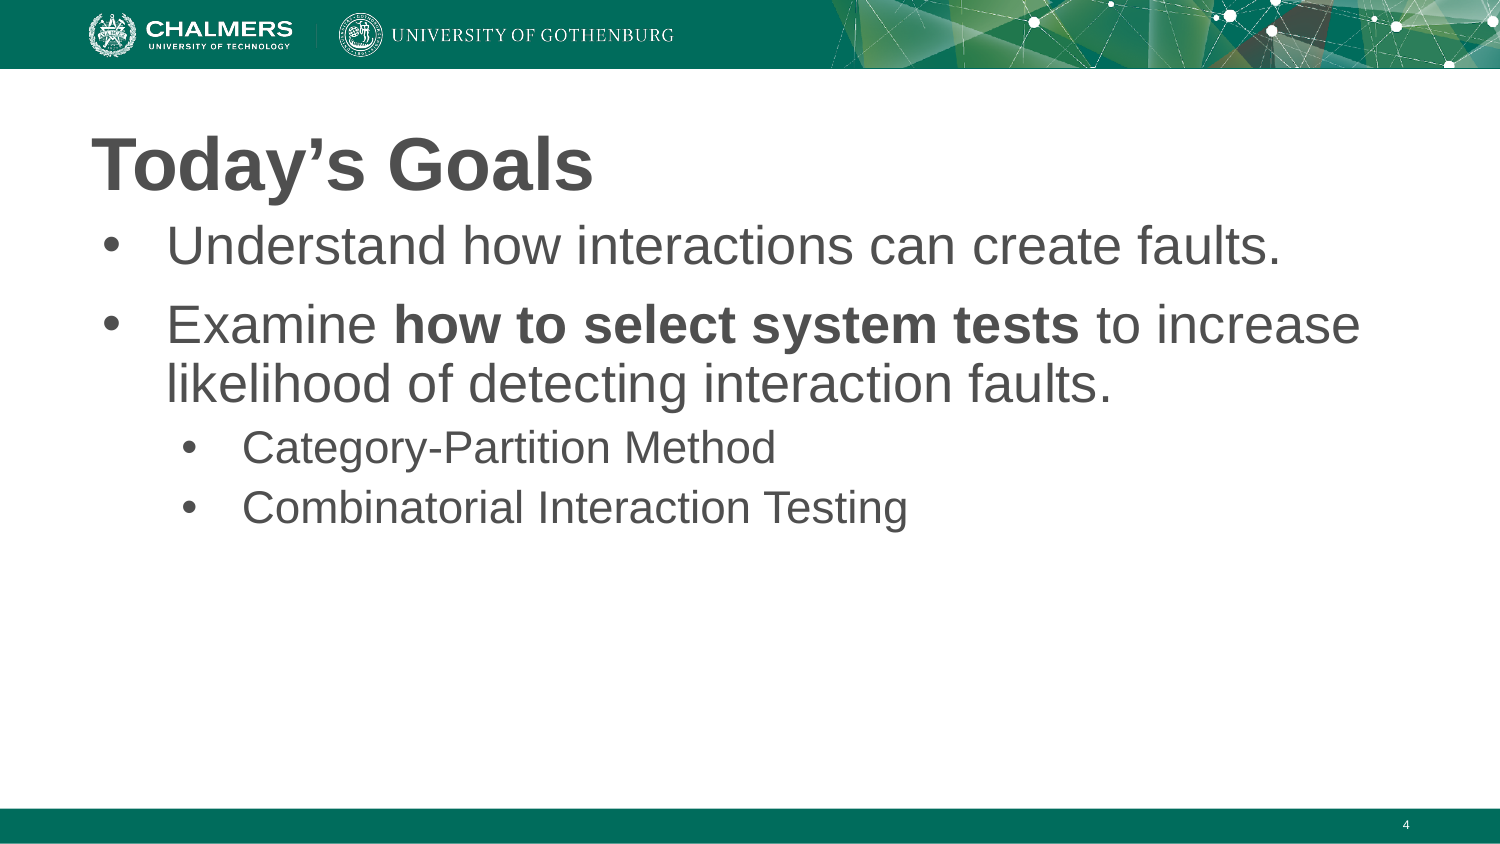

# Today’s Goals
Understand how interactions can create faults.
Examine how to select system tests to increase likelihood of detecting interaction faults.
Category-Partition Method
Combinatorial Interaction Testing
4